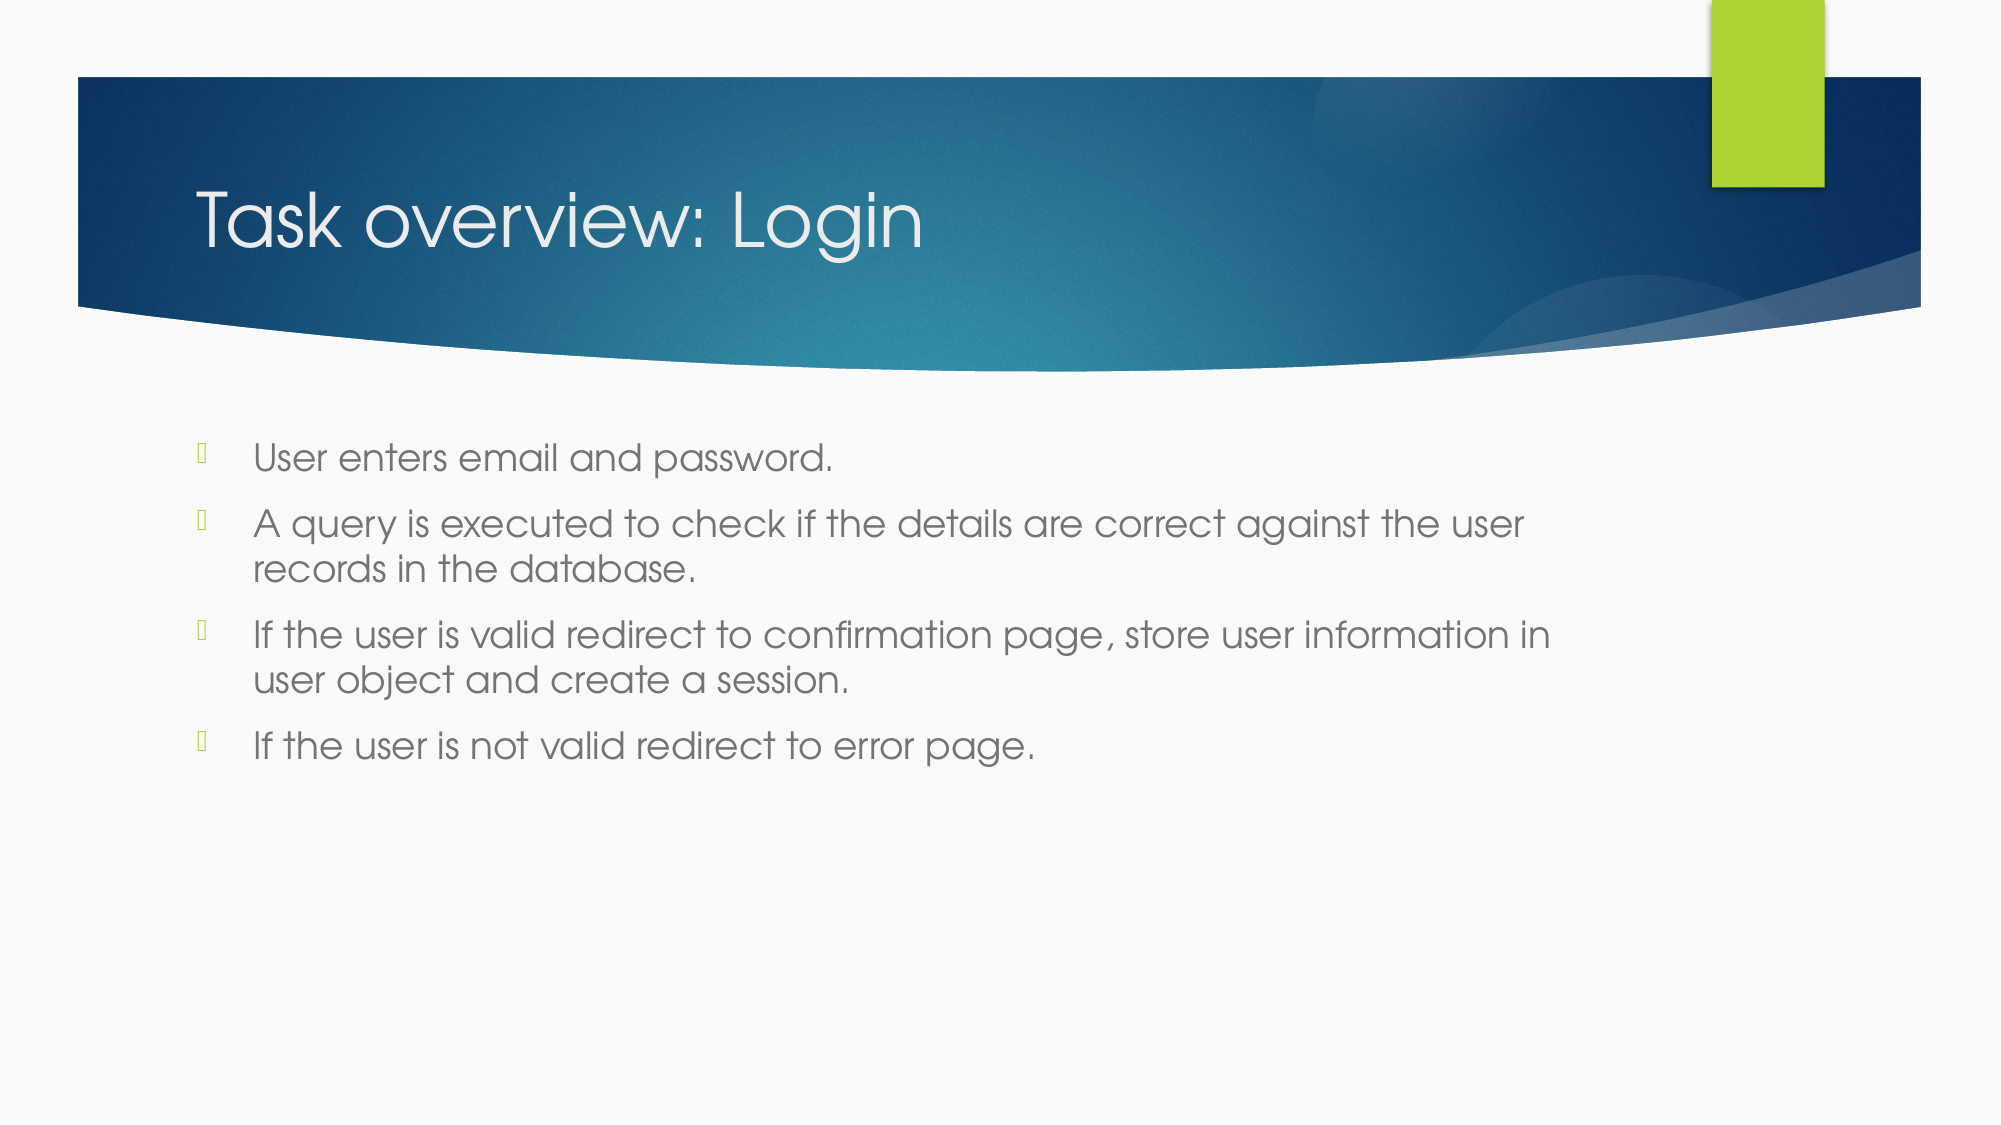

# Task overview: Login
User enters email and password.
A query is executed to check if the details are correct against the user records in the database.
If the user is valid redirect to confirmation page, store user information in user object and create a session.
If the user is not valid redirect to error page.